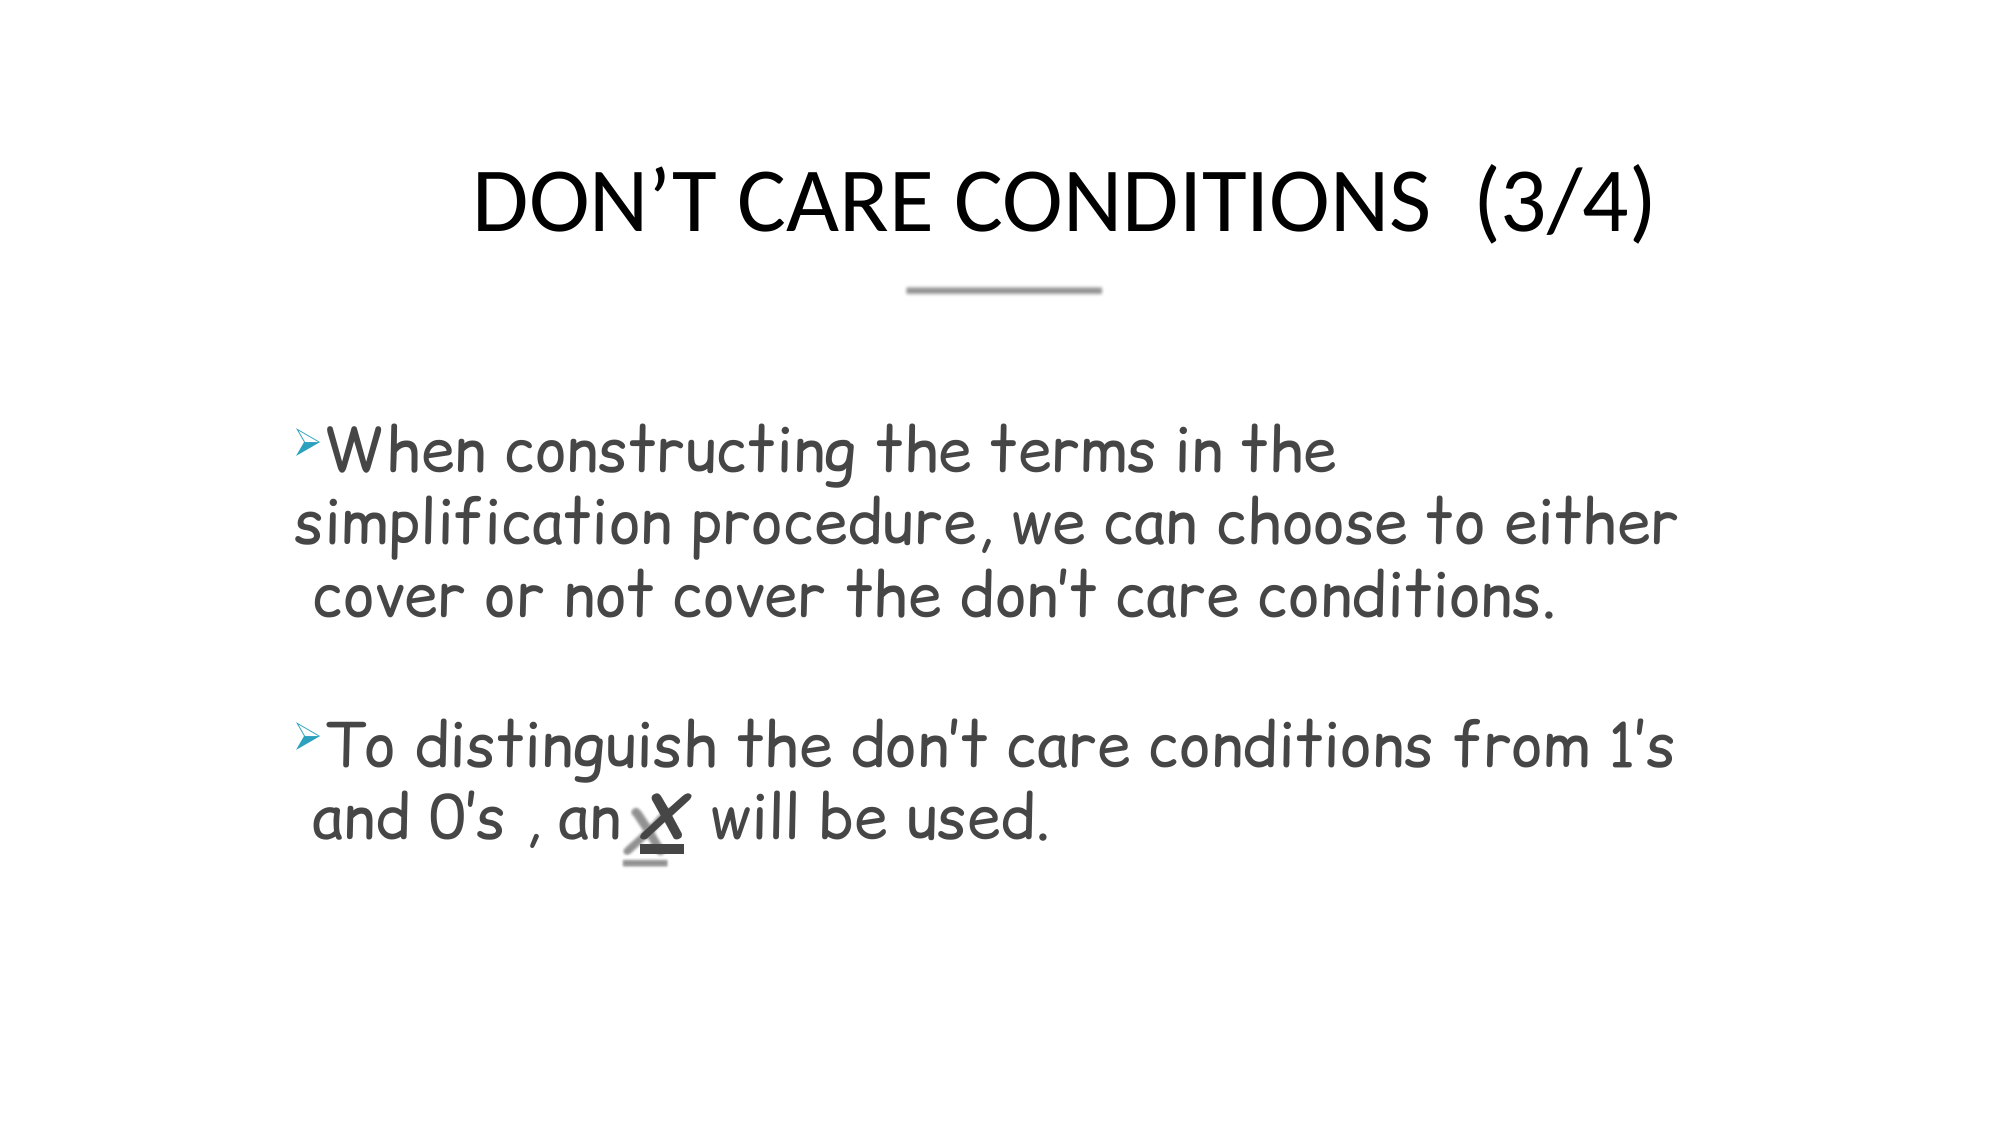

# DON’T CARE CONDITIONS  (3/4)

When constructing the terms in the  simplification procedure, we can choose to either  cover or not cover the don’t care conditions.

To distinguish the don’t care conditions from 1’s  and 0’s , an X will be used.